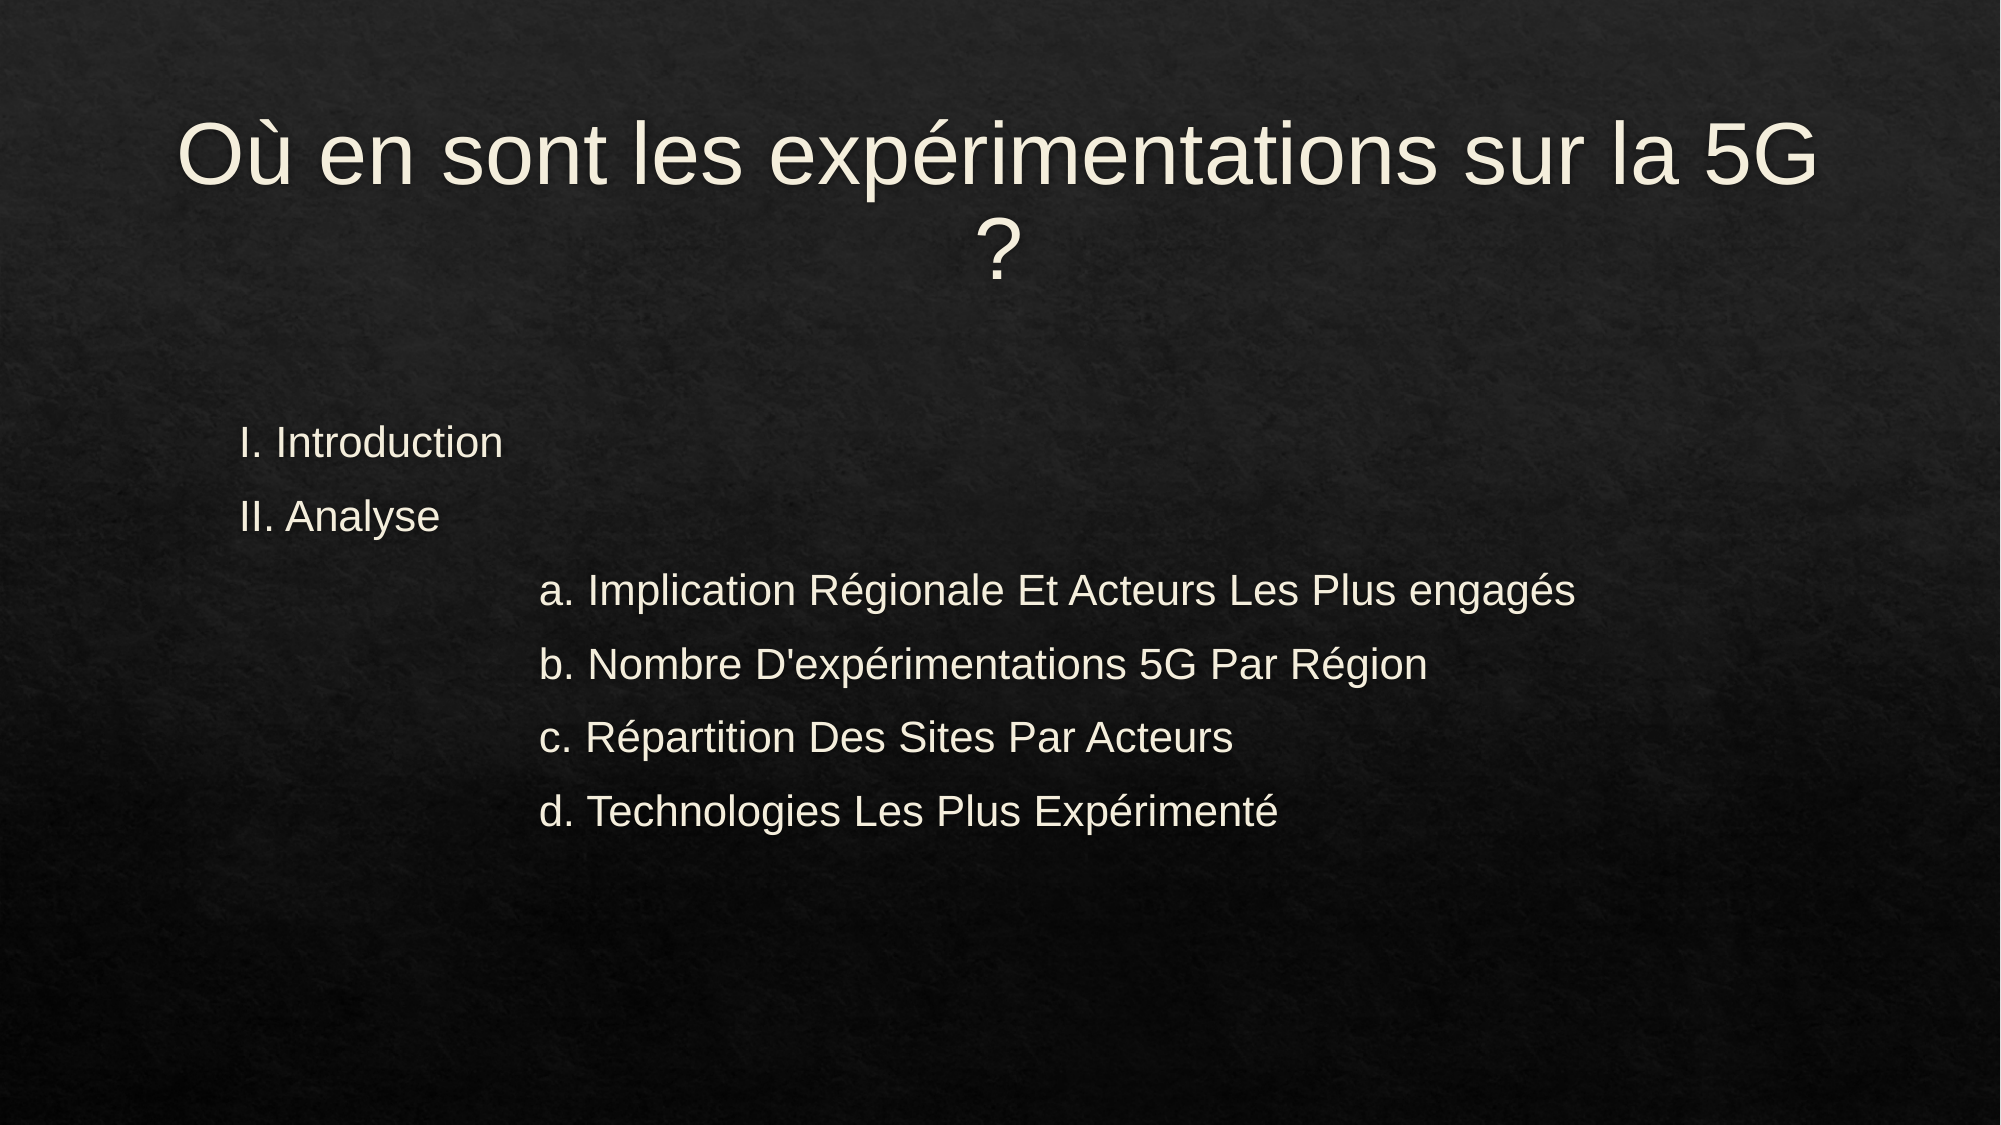

# Où en sont les expérimentations sur la 5G ?
I. Introduction
II. Analyse
		a. Implication Régionale Et Acteurs Les Plus engagés
		b. Nombre D'expérimentations 5G Par Région
		c. Répartition Des Sites Par Acteurs
		d. Technologies Les Plus Expérimenté